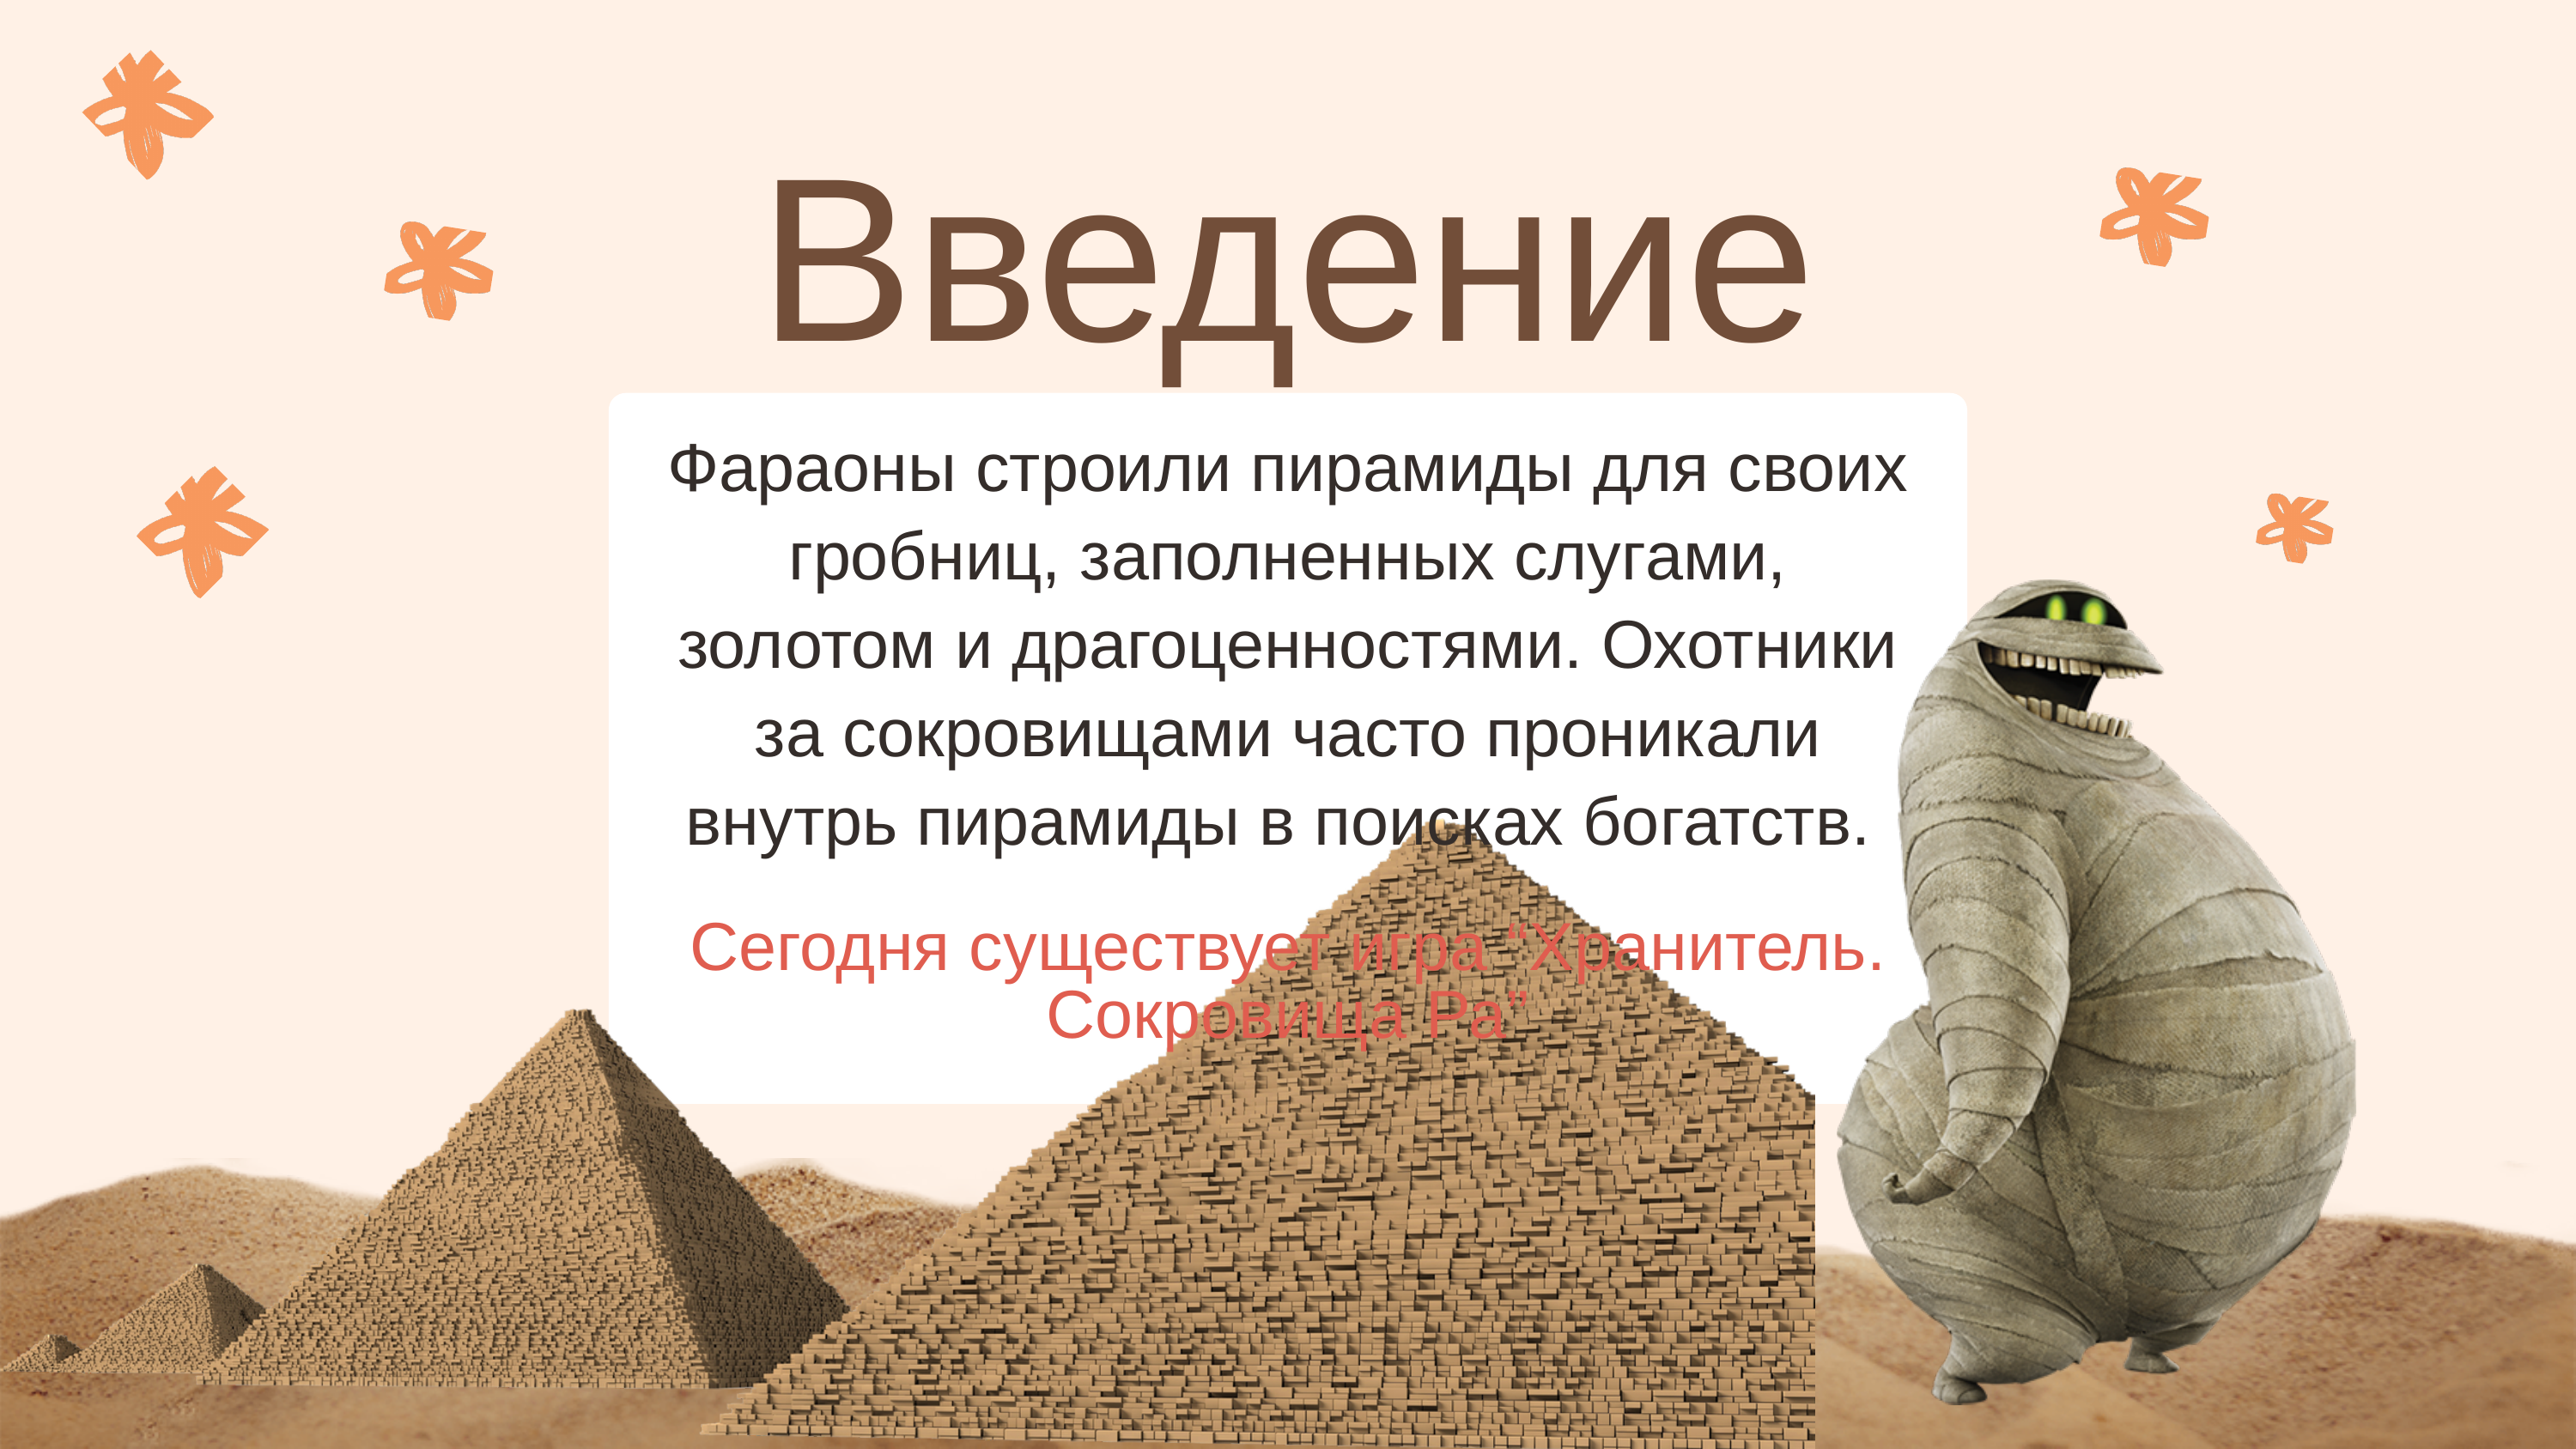

Введение

Фараоны строили пирамиды для своих гробниц, заполненных слугами, золотом и драгоценностями. Охотники за сокровищами часто проникали внутрь пирамиды в поисках богатств.

Сегодня существует игра “Хранитель. Сокровища Ра”